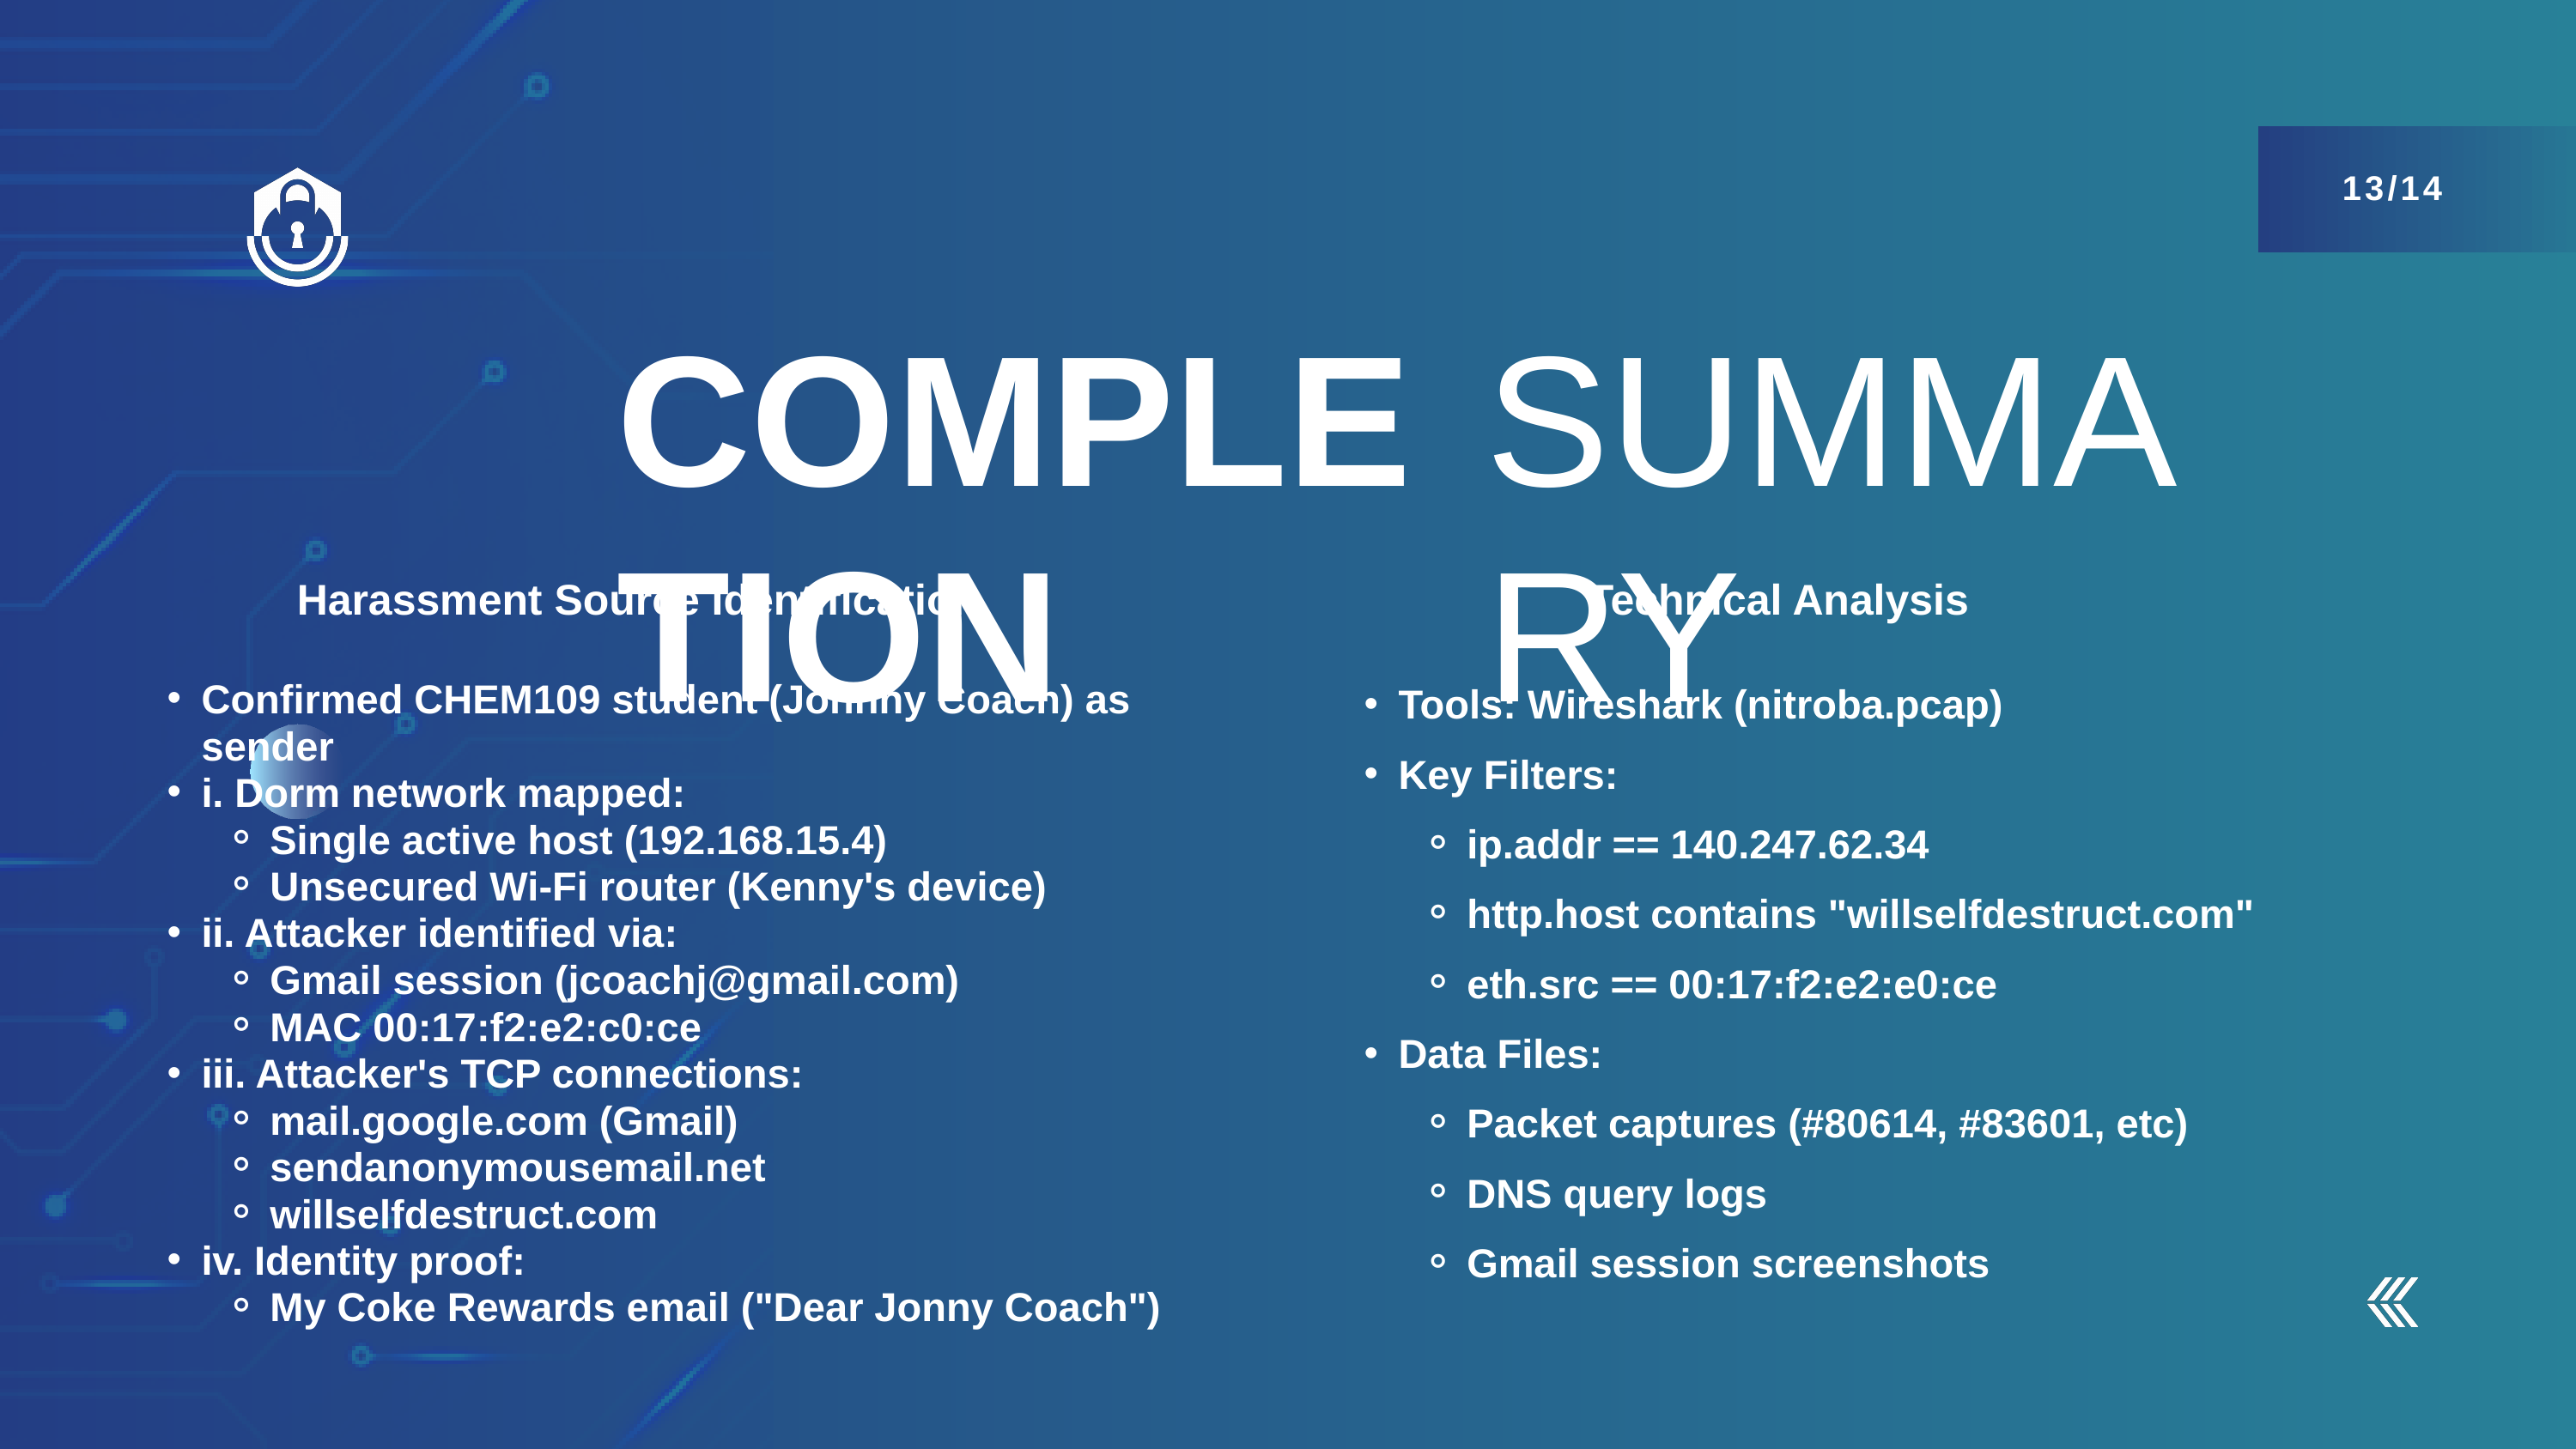

13/14
COMPLETION
SUMMARY
Harassment Source Identification
Technical Analysis
Tools: Wireshark (nitroba.pcap)
Key Filters:
ip.addr == 140.247.62.34
http.host contains "willselfdestruct.com"
eth.src == 00:17:f2:e2:e0:ce
Data Files:
Packet captures (#80614, #83601, etc)
DNS query logs
Gmail session screenshots

Confirmed CHEM109 student (Johnny Coach) as sender
i. Dorm network mapped:
Single active host (192.168.15.4)
Unsecured Wi-Fi router (Kenny's device)
ii. Attacker identified via:
Gmail session (jcoachj@gmail.com)
MAC 00:17:f2:e2:c0:ce
iii. Attacker's TCP connections:
mail.google.com (Gmail)
sendanonymousemail.net
willselfdestruct.com
iv. Identity proof:
My Coke Rewards email ("Dear Jonny Coach")